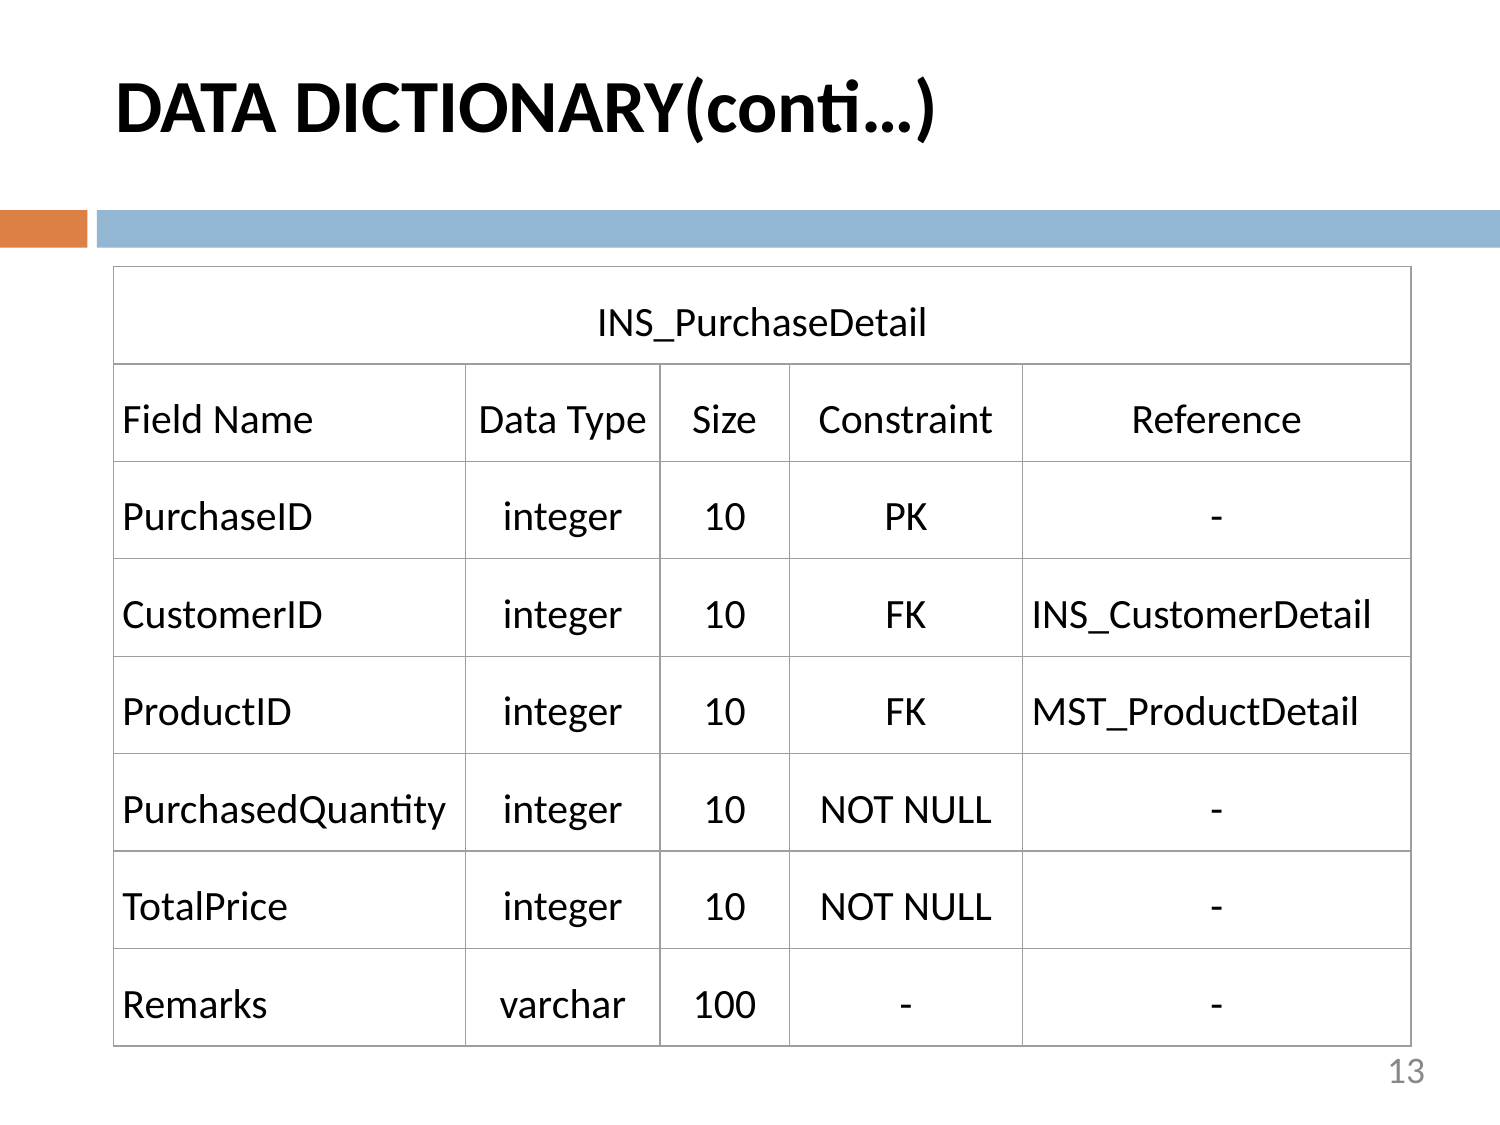

# DATA DICTIONARY(conti…)
| INS\_PurchaseDetail |  |  |  |  |
| --- | --- | --- | --- | --- |
| Field Name | Data Type | Size | Constraint | Reference |
| PurchaseID | integer | 10 | PK | - |
| CustomerID | integer | 10 | FK | INS\_CustomerDetail |
| ProductID | integer | 10 | FK | MST\_ProductDetail |
| PurchasedQuantity | integer | 10 | NOT NULL | - |
| TotalPrice | integer | 10 | NOT NULL | - |
| Remarks | varchar | 100 | - | - |
13